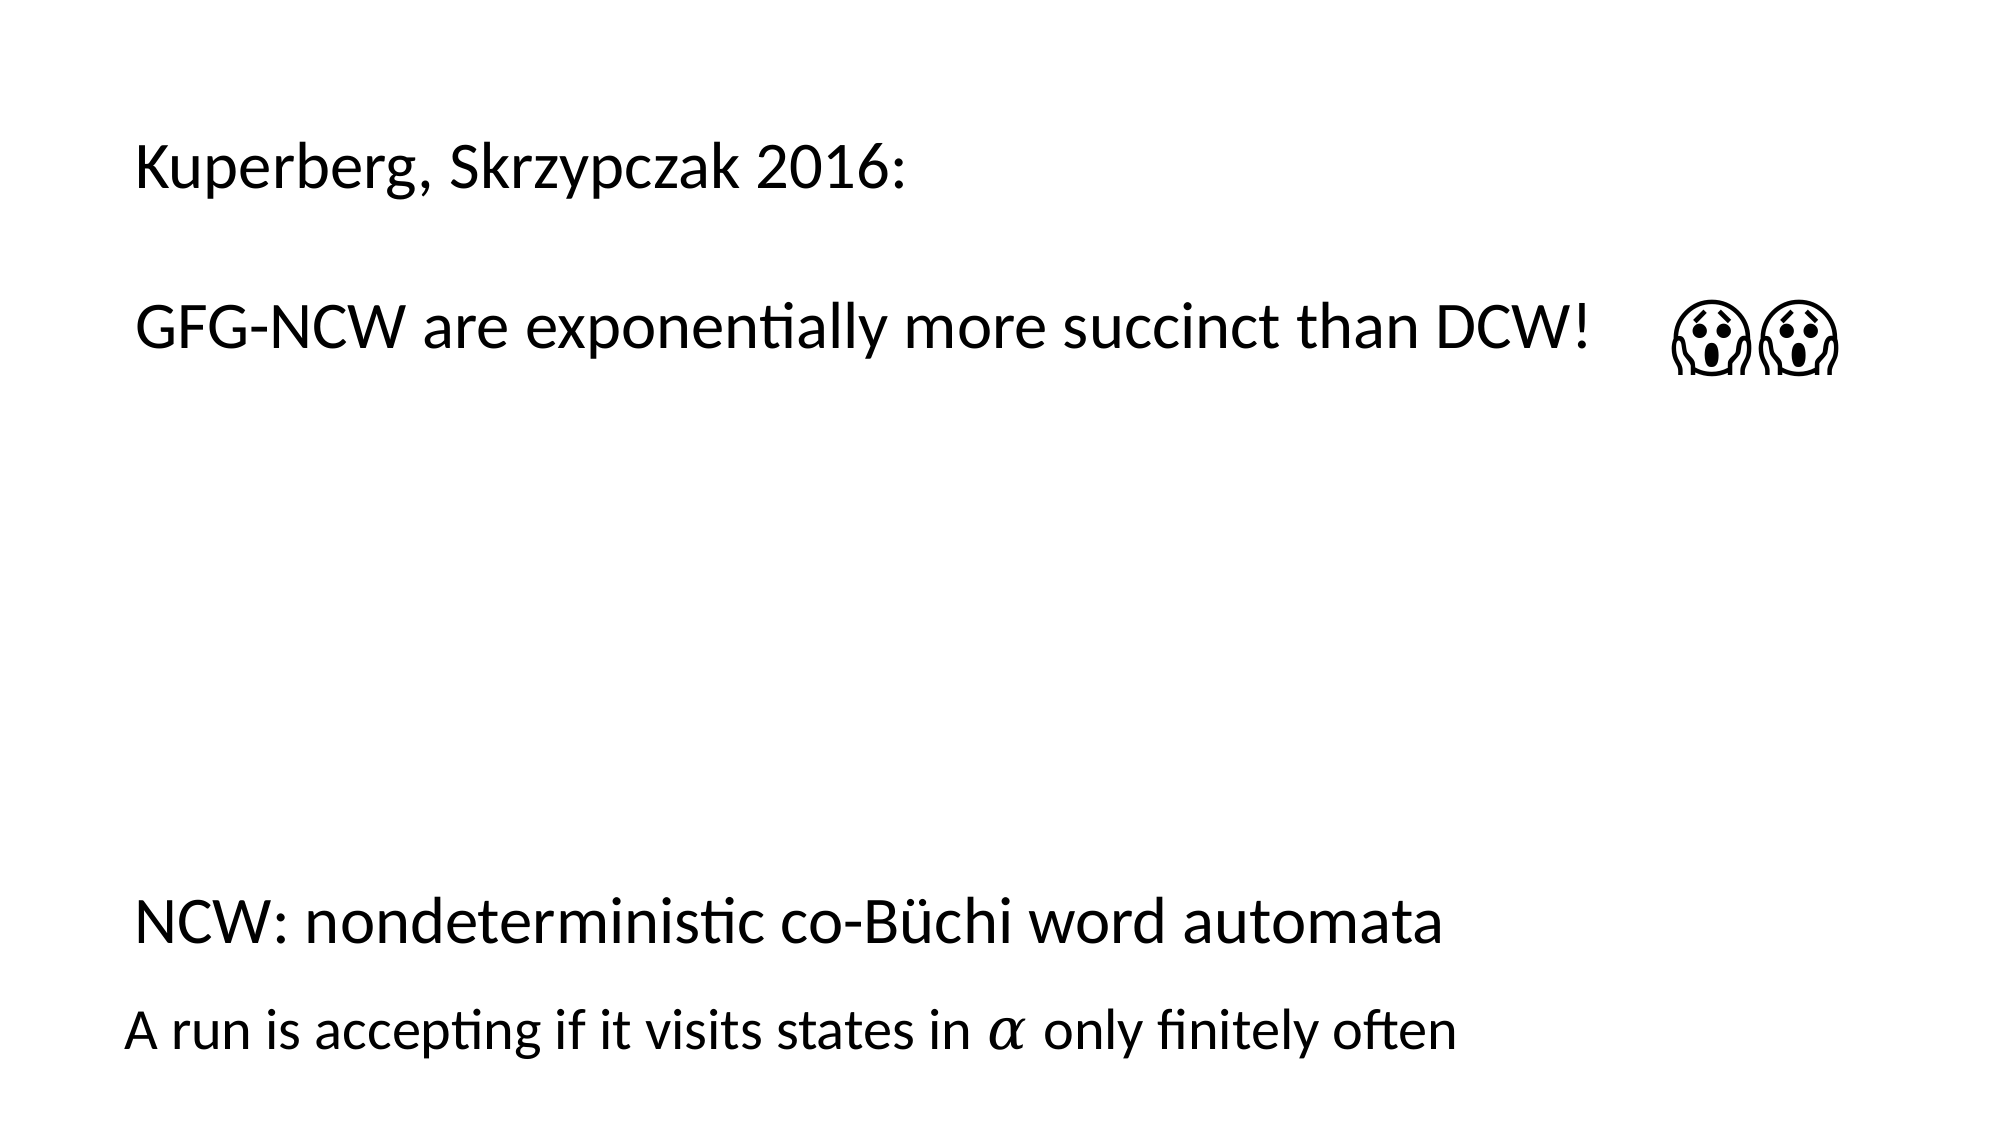

Kuperberg, Skrzypczak 2016:

GFG-NCW are exponentially more succinct than DCW!

😱😱
NCW: nondeterministic co-Büchi word automata

A run is accepting if it visits states in 𝛼 only finitely often